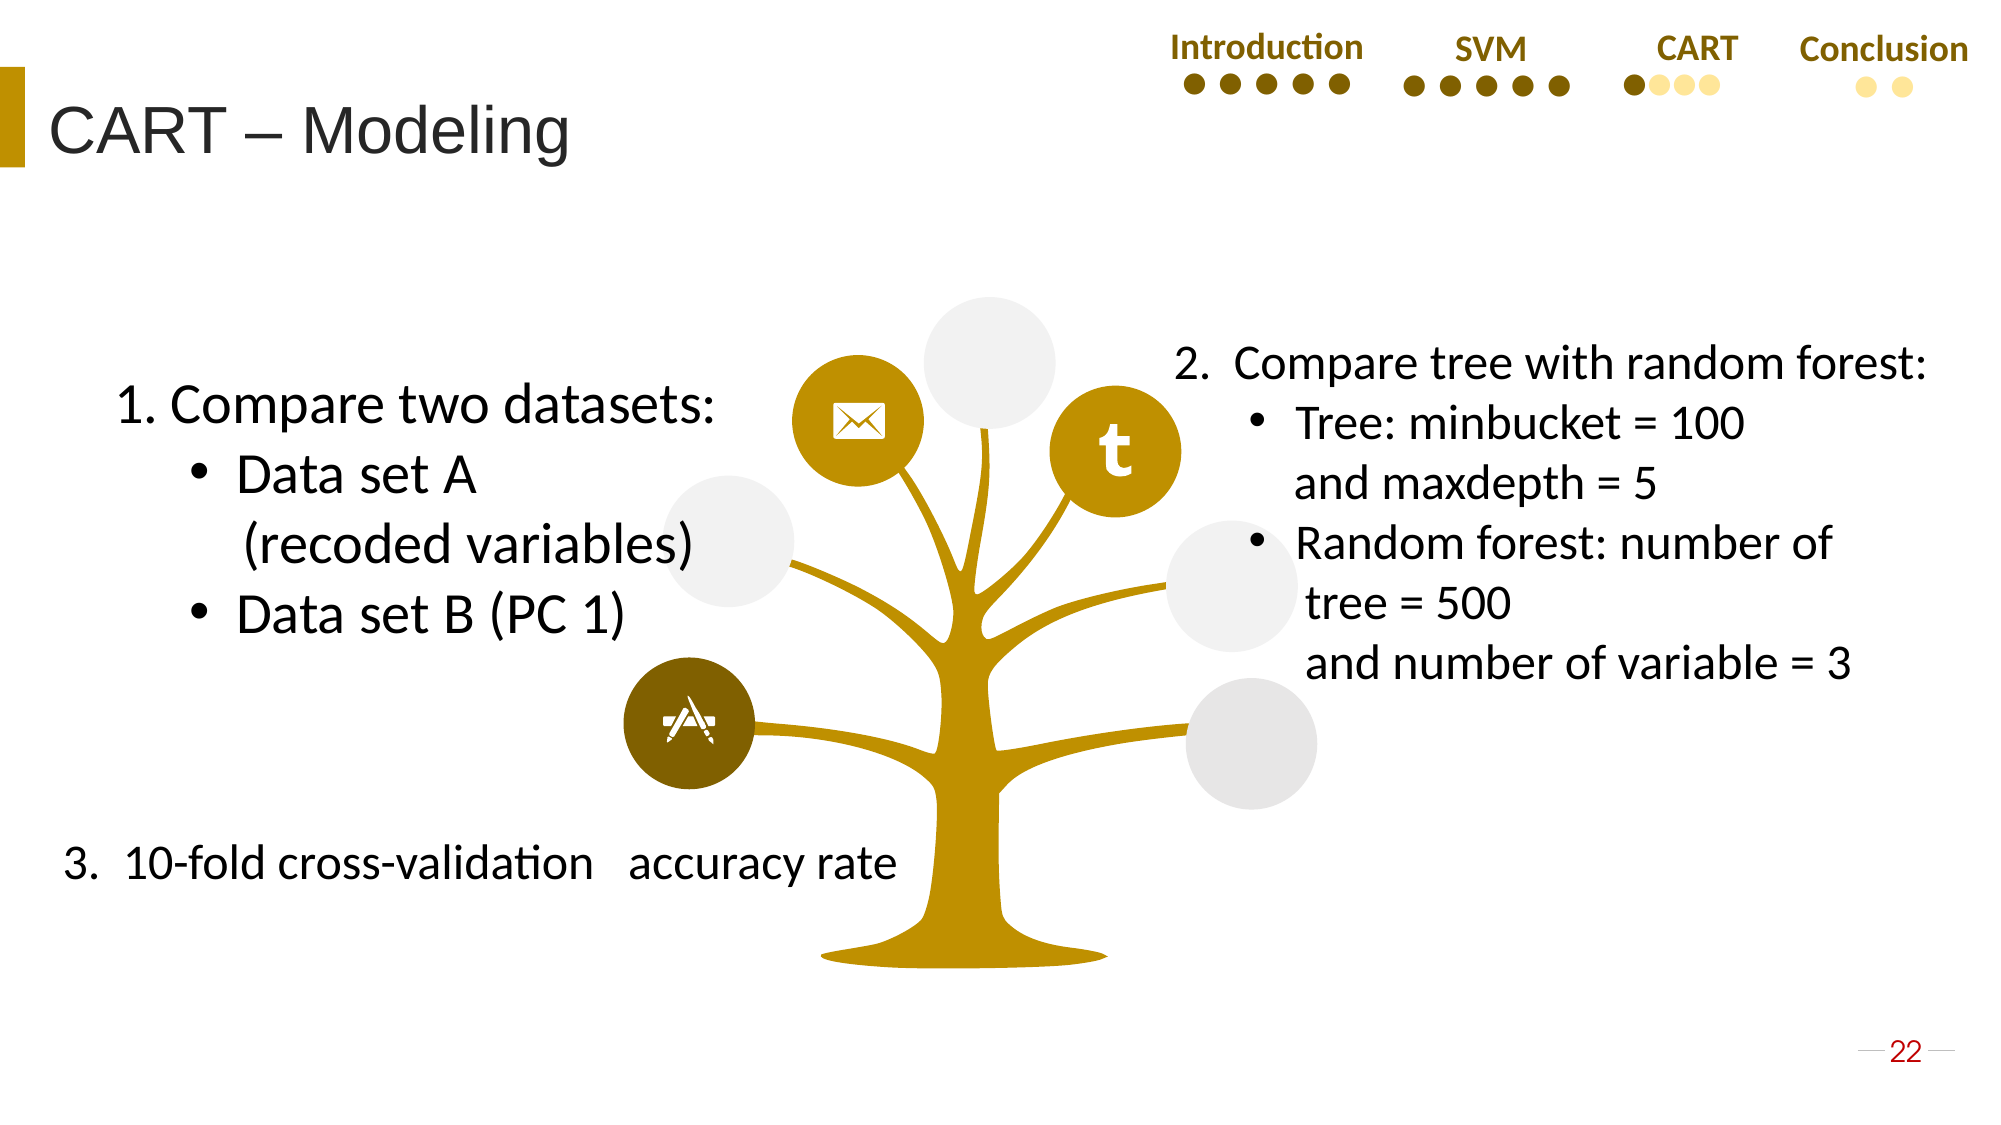

Introduction
• • • • •
CART
••••
SVM
• • • • •
Conclusion
• •

CART – Modeling

2.  Compare tree with random forest:
Tree: minbucket = 100
    and maxdepth = 5
Random forest: number of
     tree = 500
     and number of variable = 3

Compare two datasets:
Data set A
    (recoded variables)
Data set B (PC 1)

3.  10-fold cross-validation   accuracy rate

22